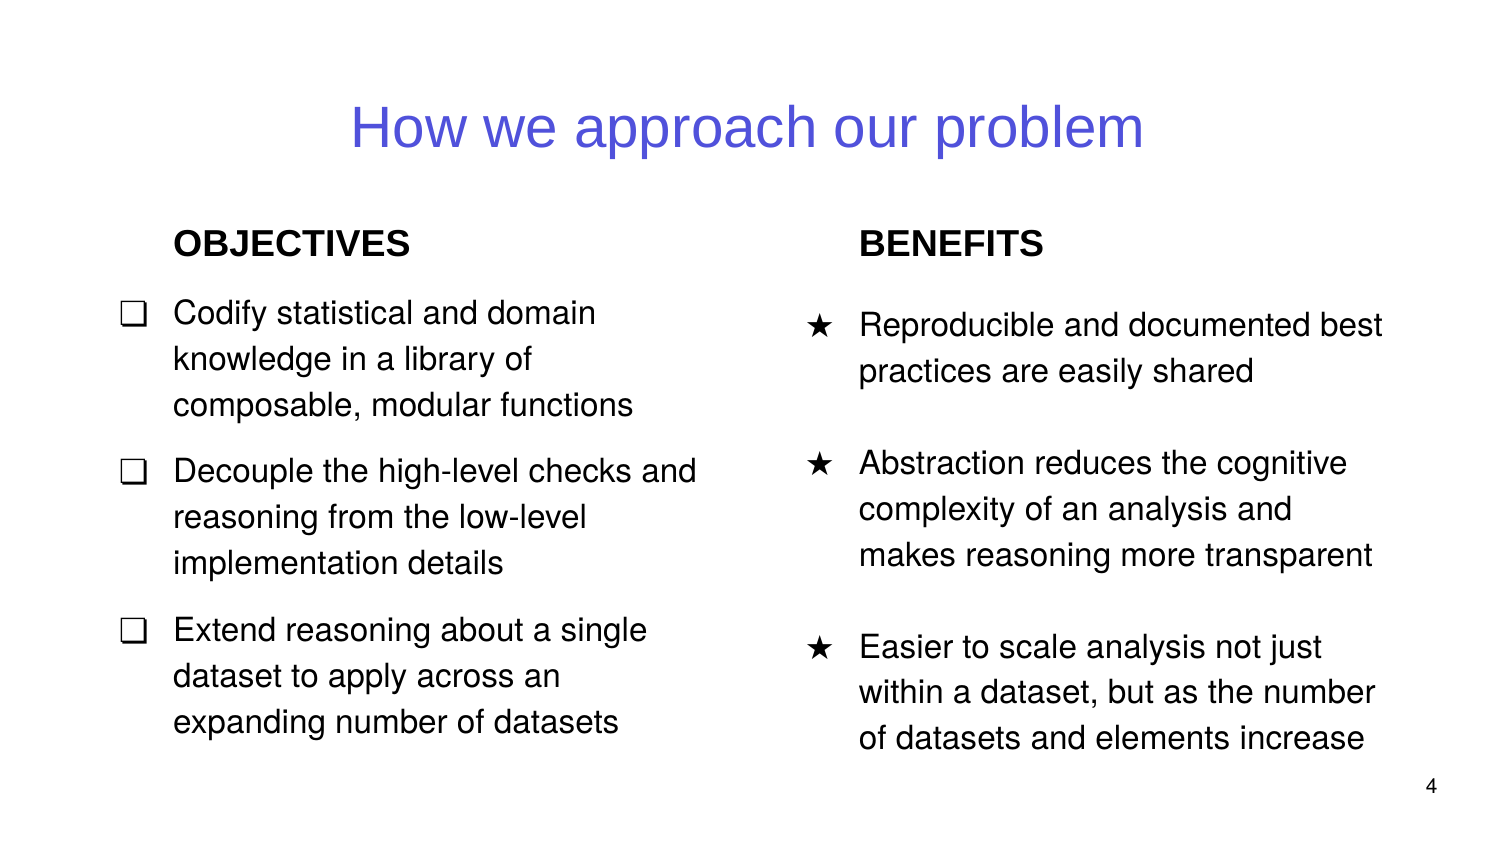

# How we approach our problem
OBJECTIVES
Codify statistical and domain knowledge in a library of composable, modular functions
Decouple the high-level checks and reasoning from the low-level implementation details
Extend reasoning about a single dataset to apply across an expanding number of datasets
BENEFITS
Reproducible and documented best practices are easily shared
Abstraction reduces the cognitive complexity of an analysis and makes reasoning more transparent
Easier to scale analysis not just within a dataset, but as the number of datasets and elements increase
4